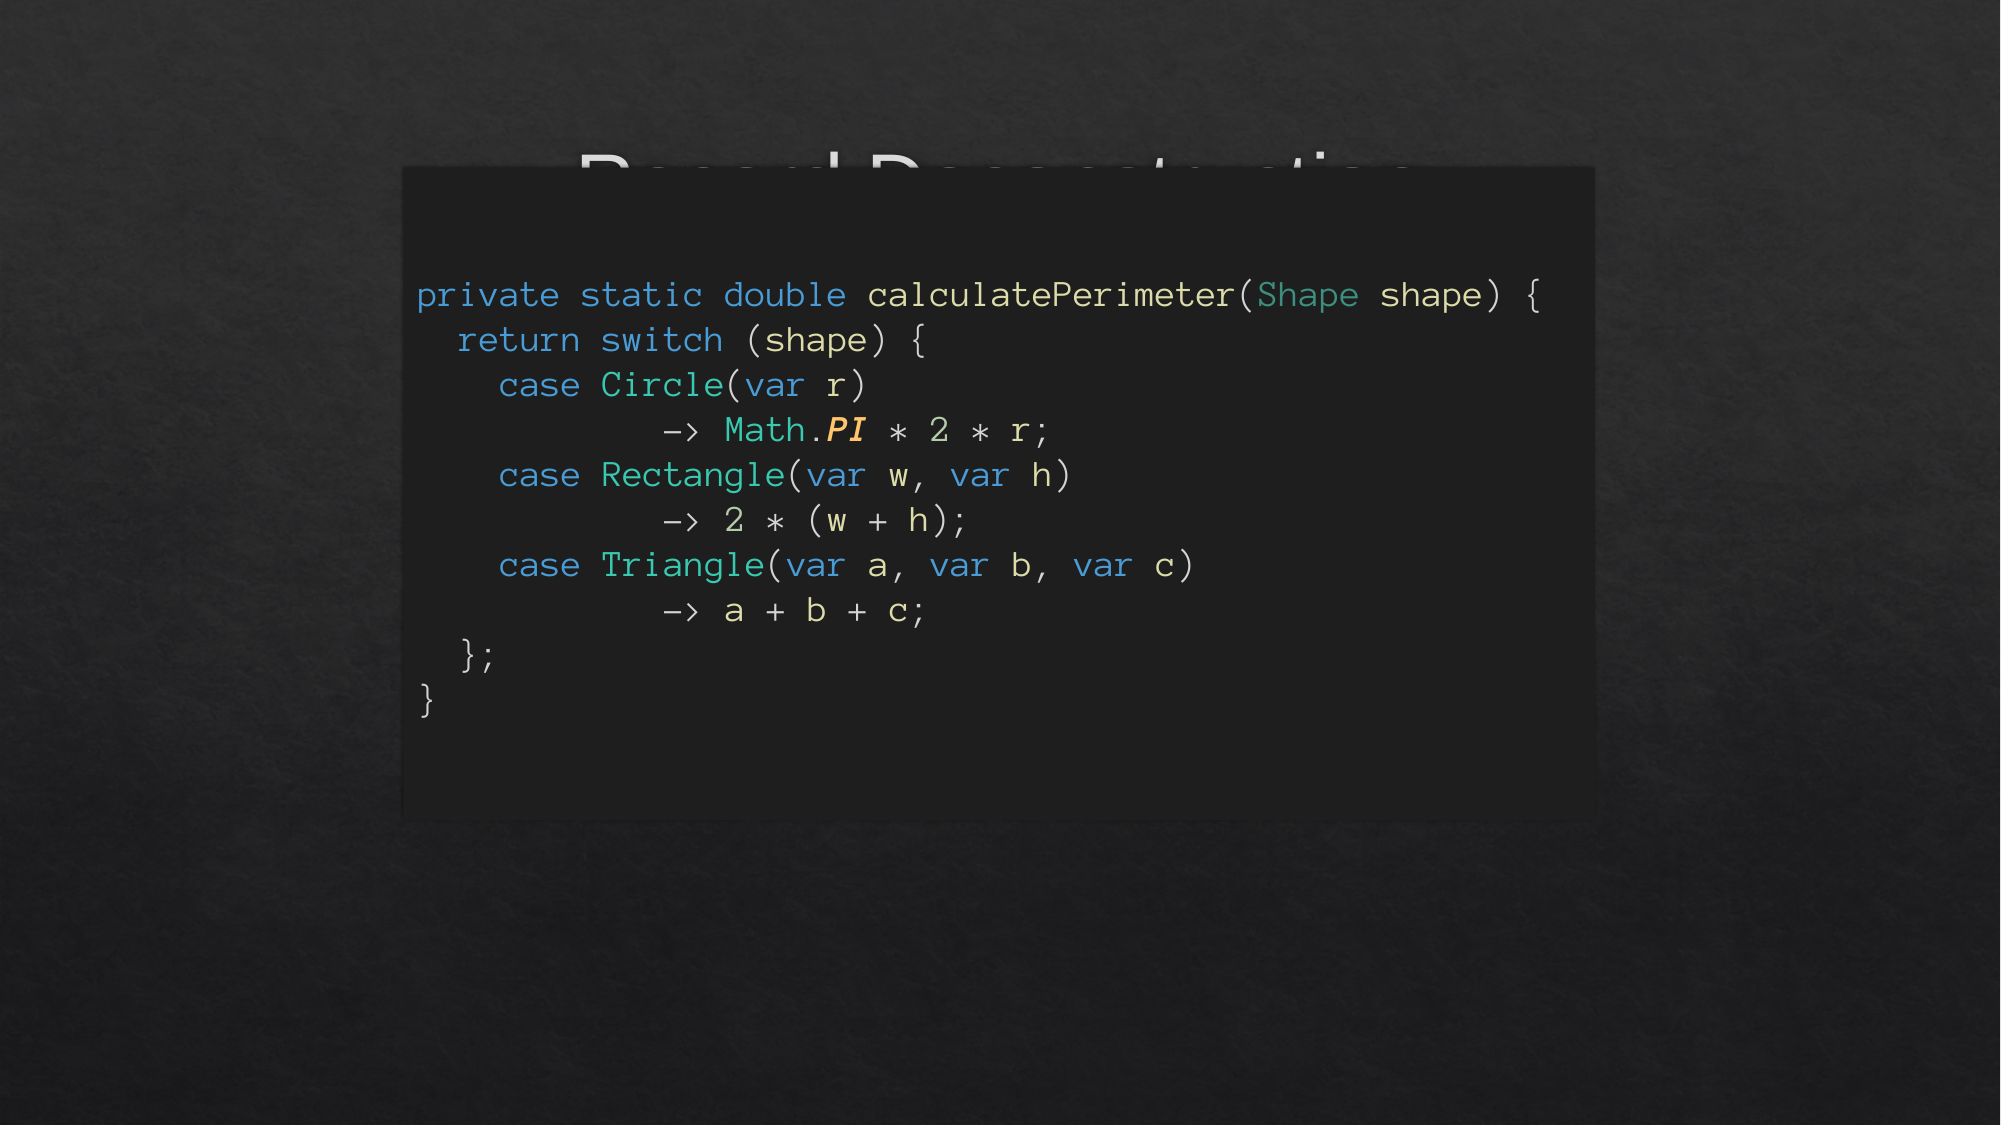

# Record Deconstruction
private static double calculatePerimeter(Shape shape) {
  return switch (shape) {
    case Circle(var r)
            -> Math.PI * 2 * r;
    case Rectangle(var w, var h)
            -> 2 * (w + h);
    case Triangle(var a, var b, var c)
            -> a + b + c;
  };
}